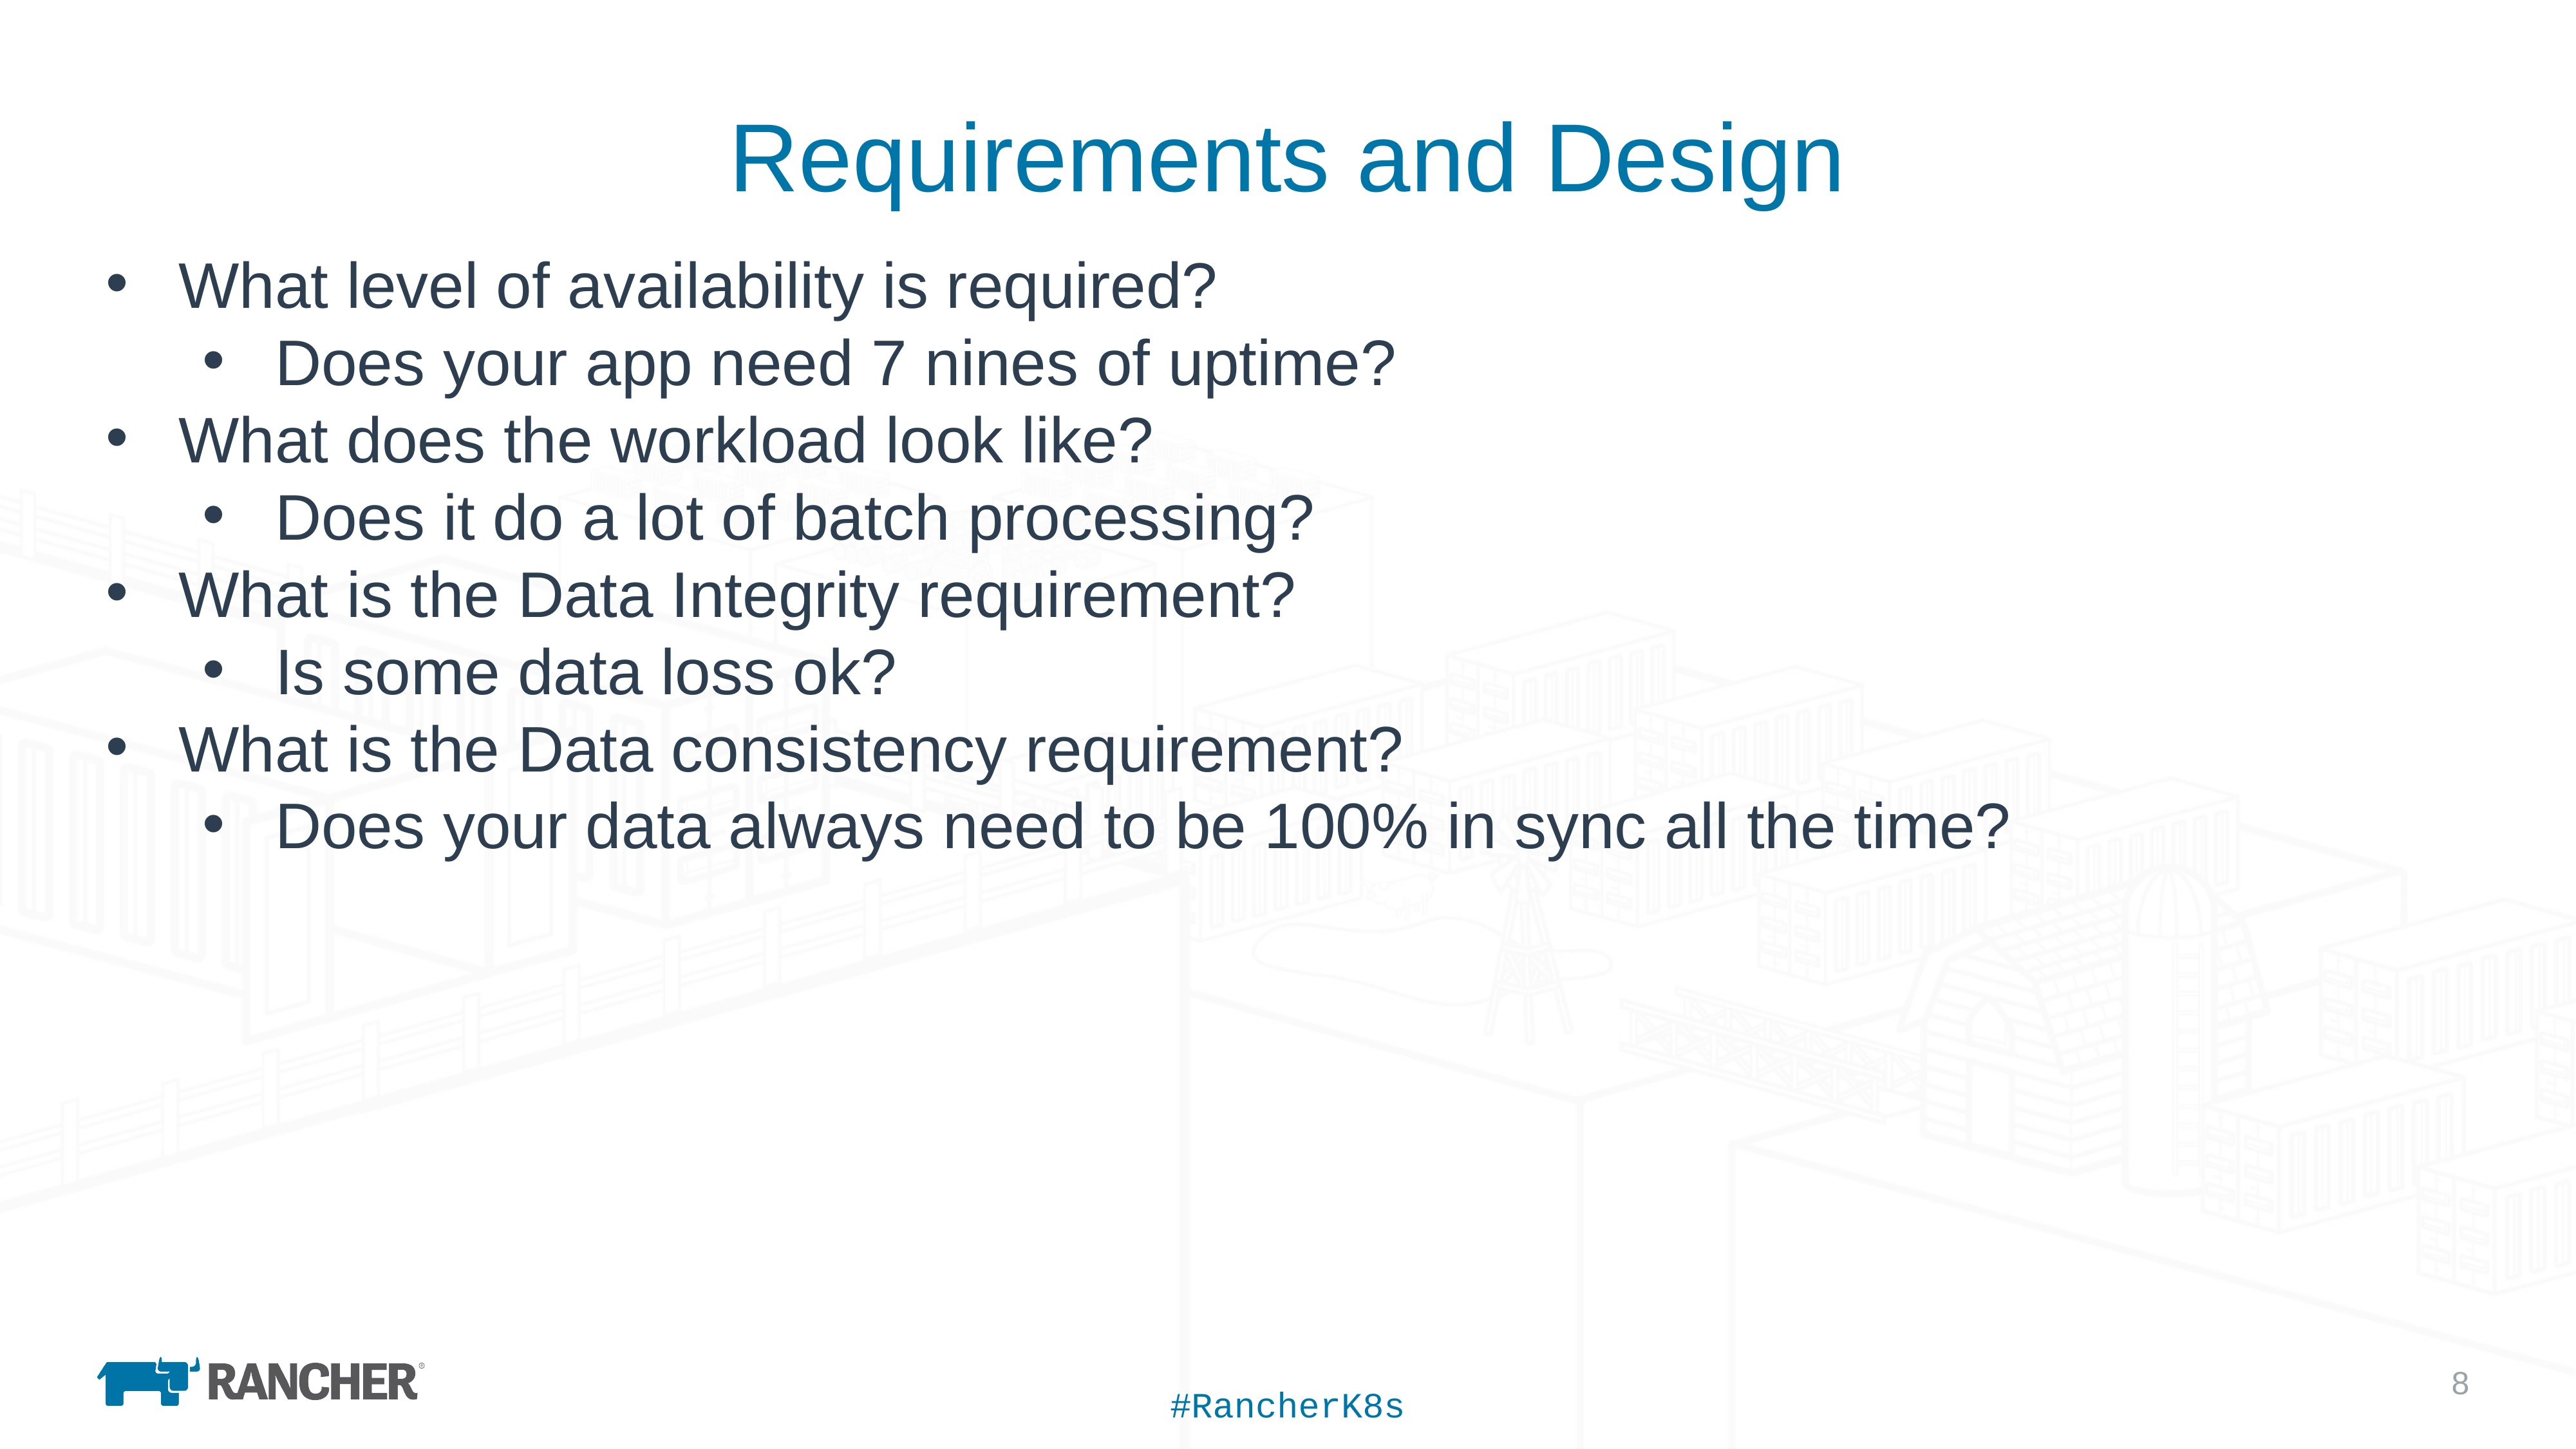

# Requirements and Design
What level of availability is required?
Does your app need 7 nines of uptime?
What does the workload look like?
Does it do a lot of batch processing?
What is the Data Integrity requirement?
Is some data loss ok?
What is the Data consistency requirement?
Does your data always need to be 100% in sync all the time?

#RancherK8s